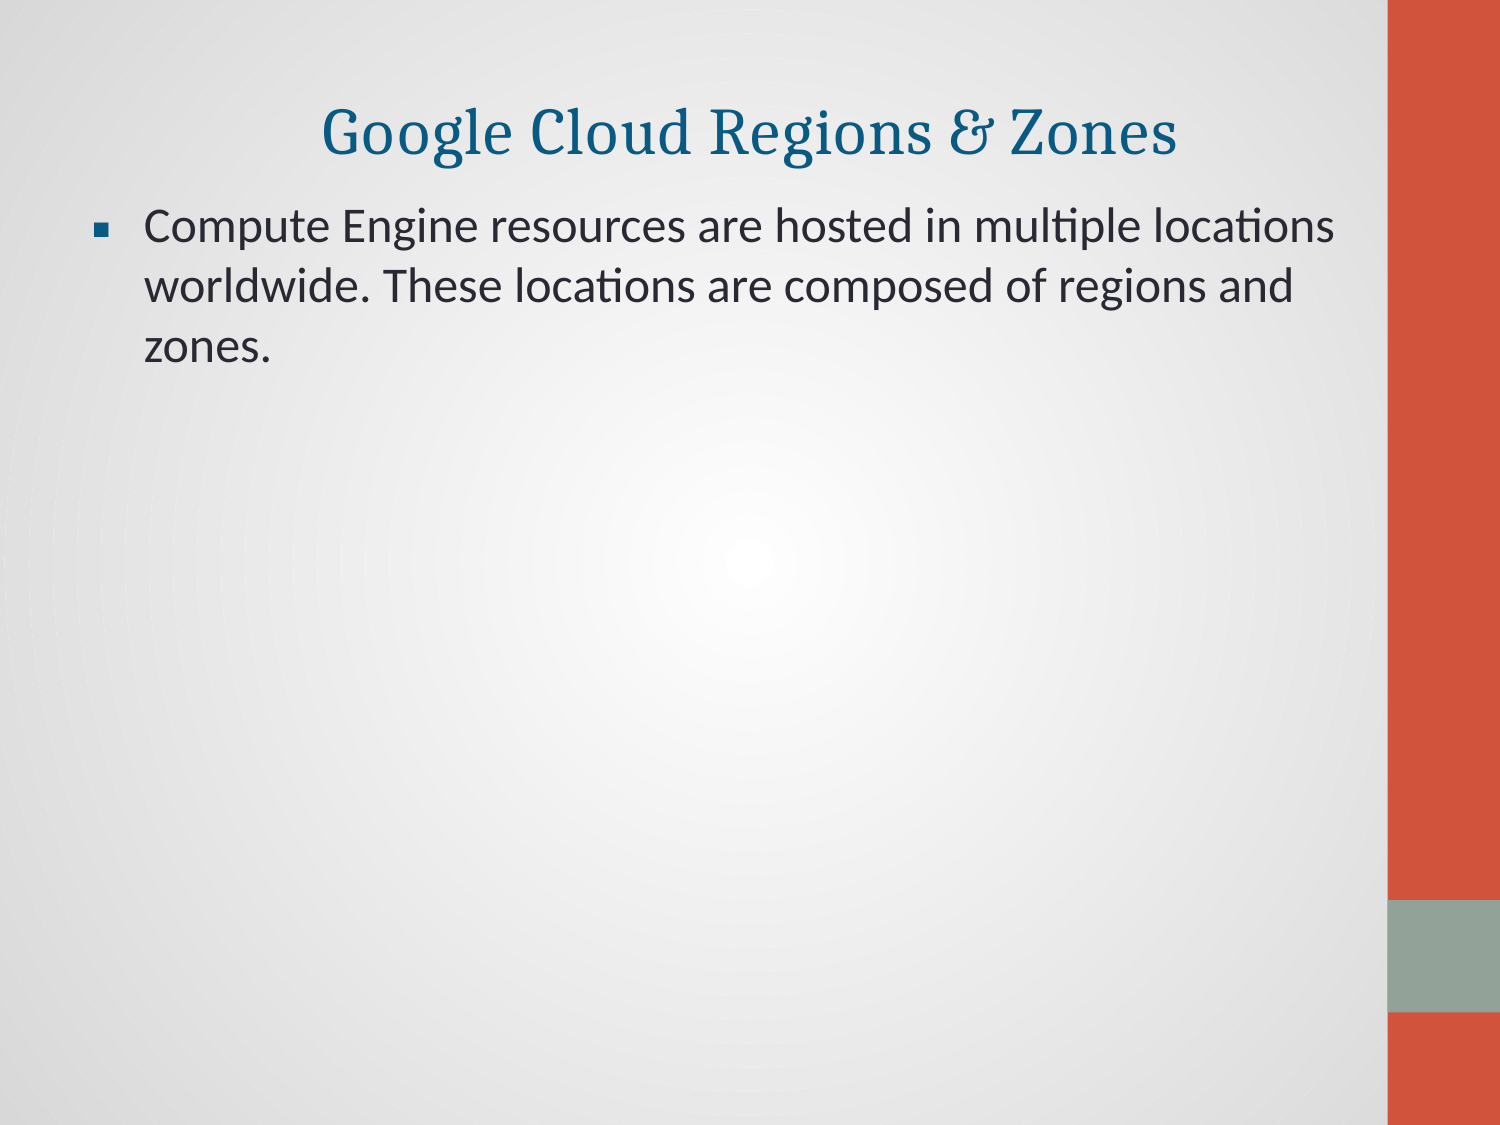

# Google Cloud Regions & Zones
Compute Engine resources are hosted in multiple locations worldwide. These locations are composed of regions and zones.